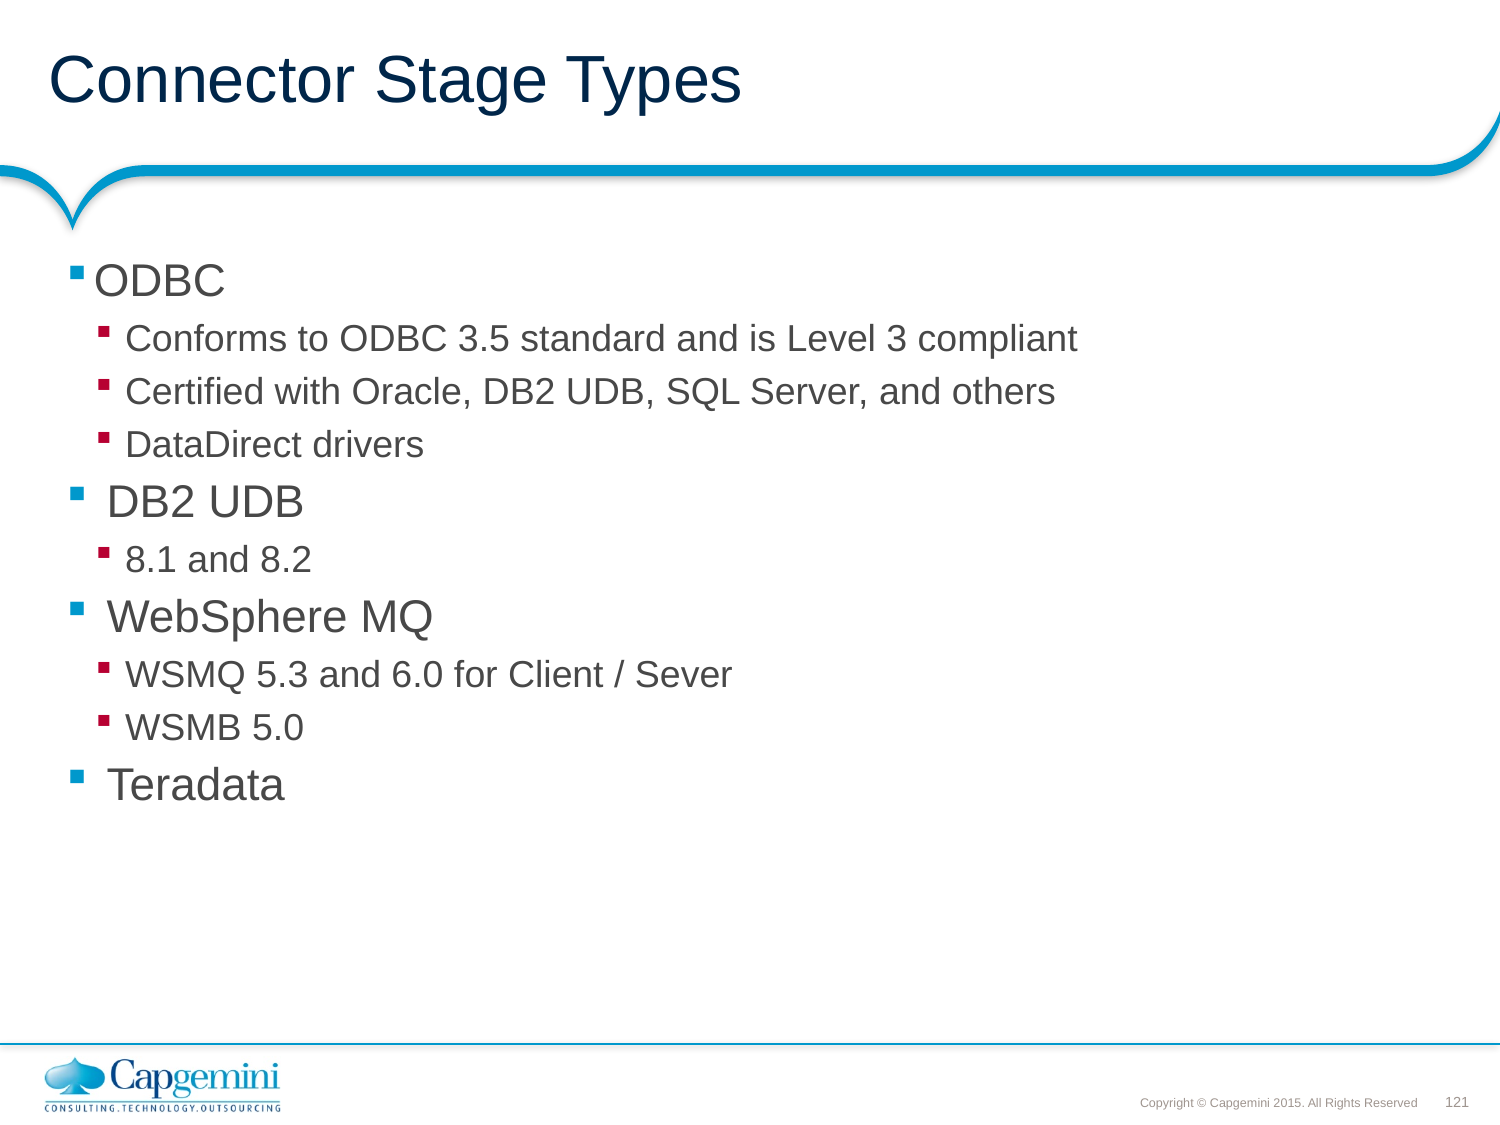

# Connector Stage Types
ODBC
Conforms to ODBC 3.5 standard and is Level 3 compliant
Certified with Oracle, DB2 UDB, SQL Server, and others
DataDirect drivers
 DB2 UDB
8.1 and 8.2
 WebSphere MQ
WSMQ 5.3 and 6.0 for Client / Sever
WSMB 5.0
 Teradata